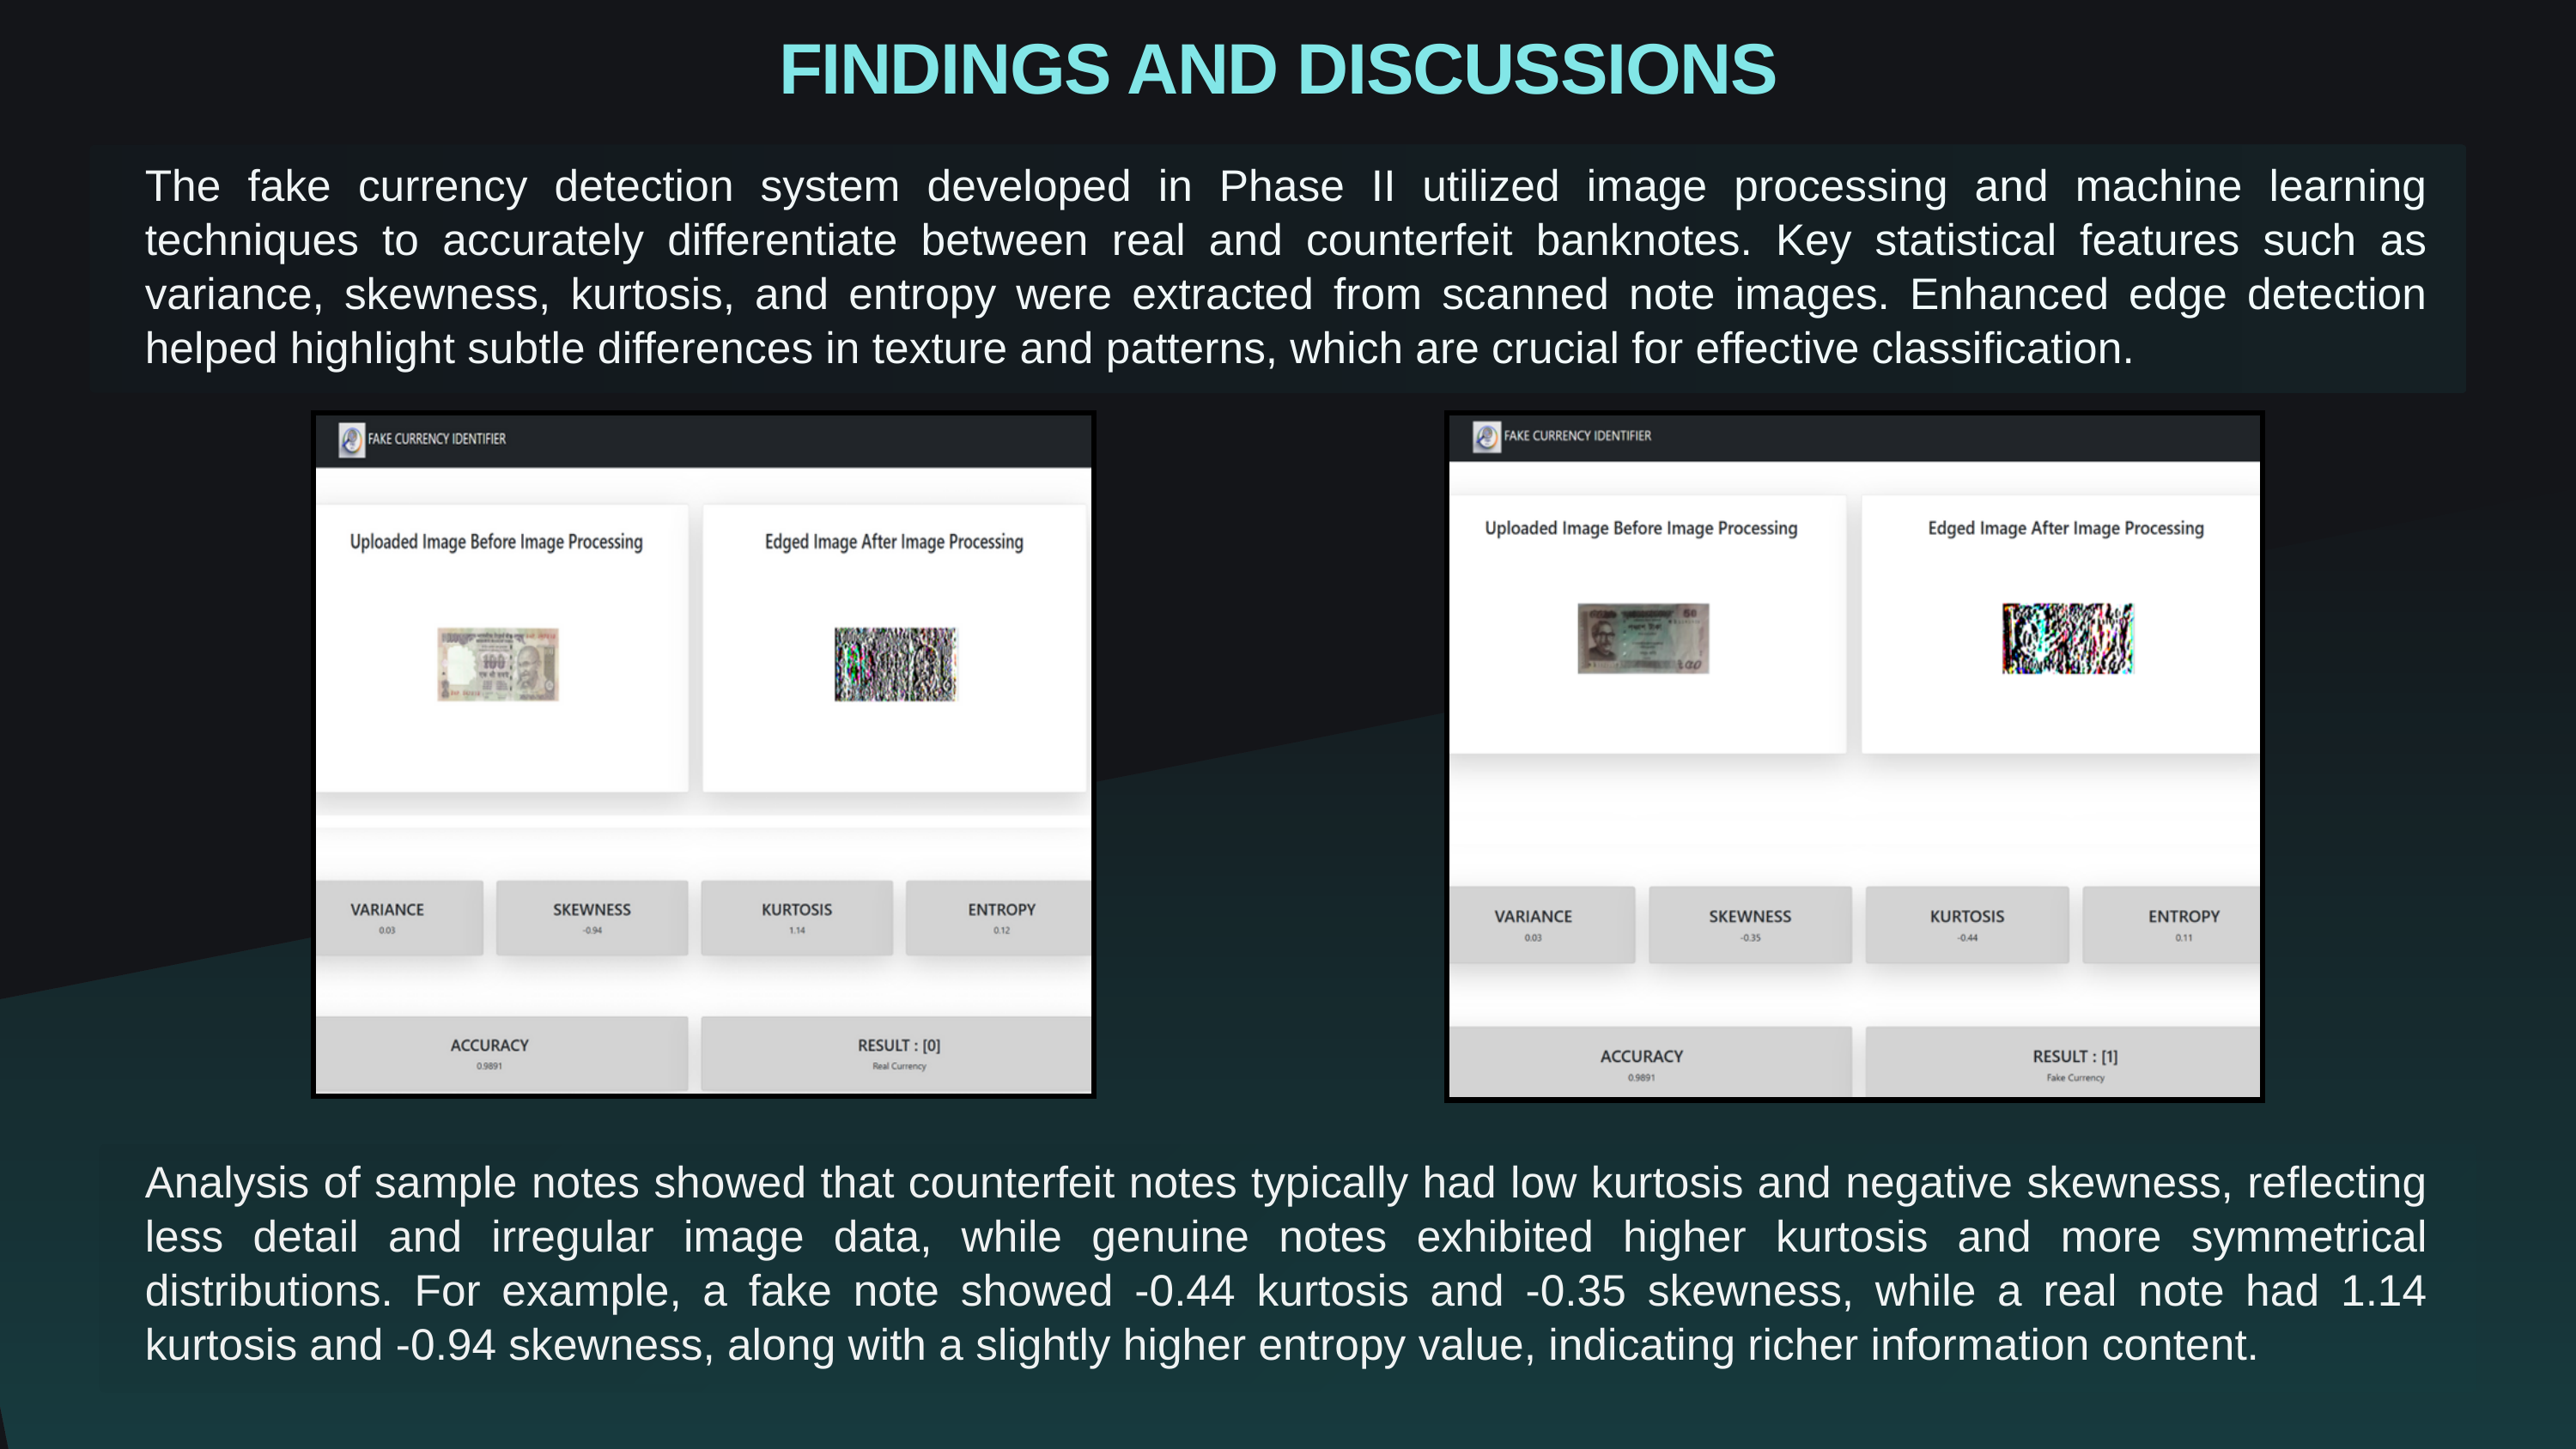

FINDINGS AND DISCUSSIONS

The fake currency detection system developed in Phase II utilized image processing and machine learning techniques to accurately differentiate between real and counterfeit banknotes. Key statistical features such as variance, skewness, kurtosis, and entropy were extracted from scanned note images. Enhanced edge detection helped highlight subtle differences in texture and patterns, which are crucial for effective classification.

Analysis of sample notes showed that counterfeit notes typically had low kurtosis and negative skewness, reflecting less detail and irregular image data, while genuine notes exhibited higher kurtosis and more symmetrical distributions. For example, a fake note showed -0.44 kurtosis and -0.35 skewness, while a real note had 1.14 kurtosis and -0.94 skewness, along with a slightly higher entropy value, indicating richer information content.